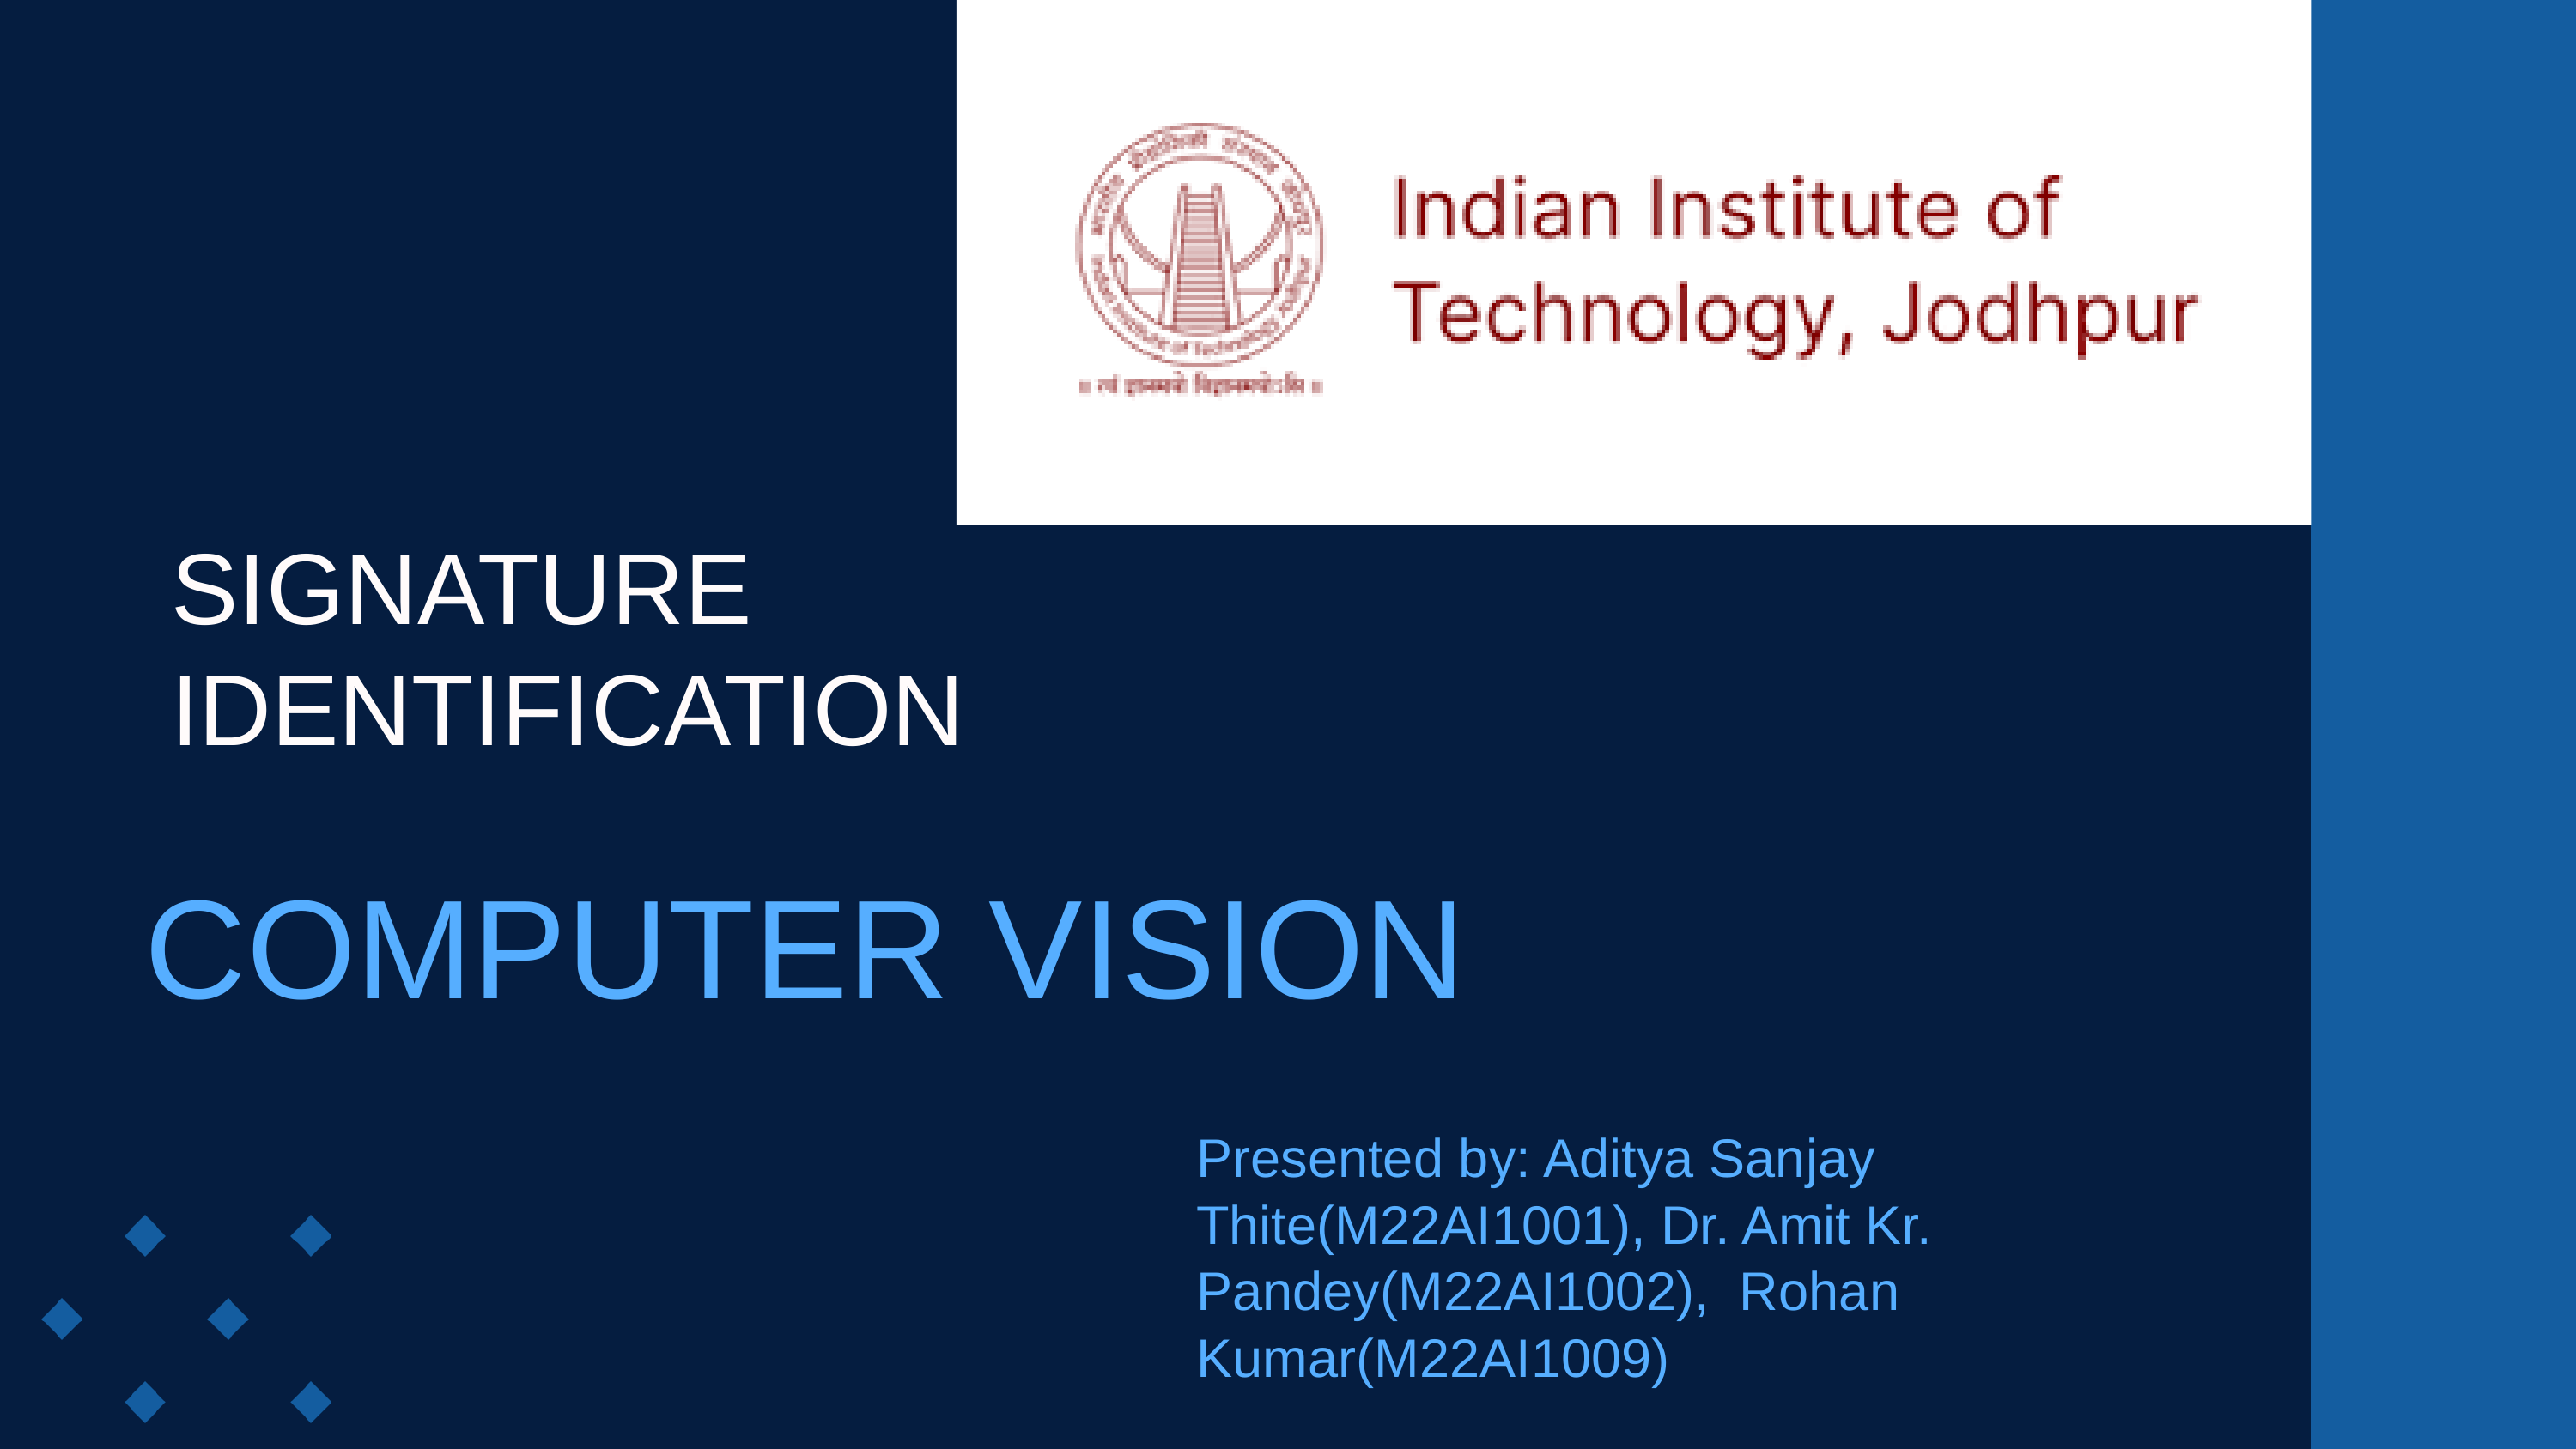

SIGNATURE IDENTIFICATION

COMPUTER VISION
Presented by: Aditya Sanjay Thite(M22AI1001), Dr. Amit Kr. Pandey(M22AI1002),  Rohan Kumar(M22AI1009)